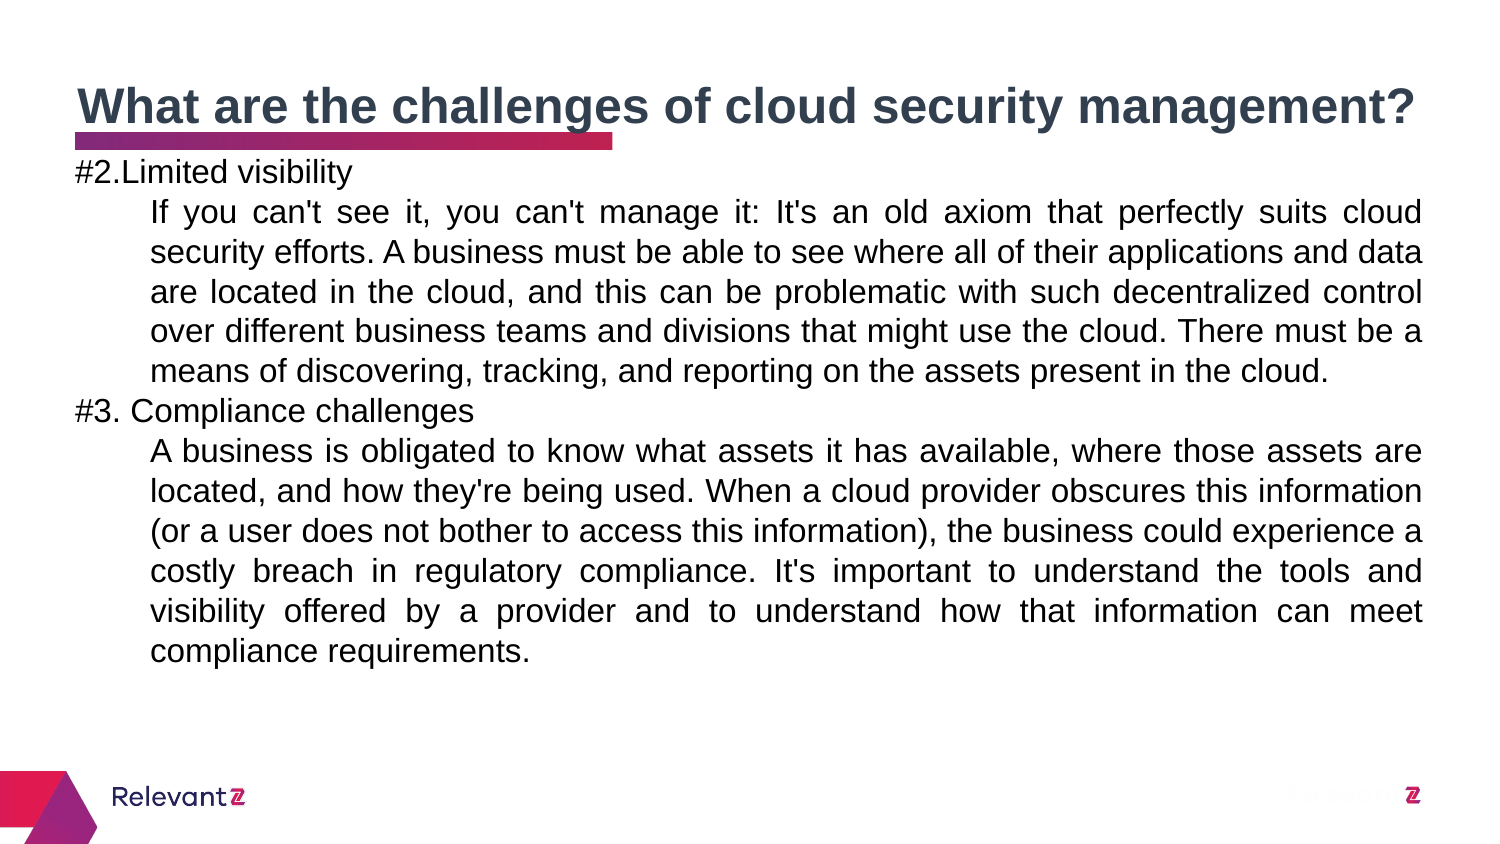

What are the challenges of cloud security management?
# #2.Limited visibility
If you can't see it, you can't manage it: It's an old axiom that perfectly suits cloud security efforts. A business must be able to see where all of their applications and data are located in the cloud, and this can be problematic with such decentralized control over different business teams and divisions that might use the cloud. There must be a means of discovering, tracking, and reporting on the assets present in the cloud.
#3. Compliance challenges
A business is obligated to know what assets it has available, where those assets are located, and how they're being used. When a cloud provider obscures this information (or a user does not bother to access this information), the business could experience a costly breach in regulatory compliance. It's important to understand the tools and visibility offered by a provider and to understand how that information can meet compliance requirements.